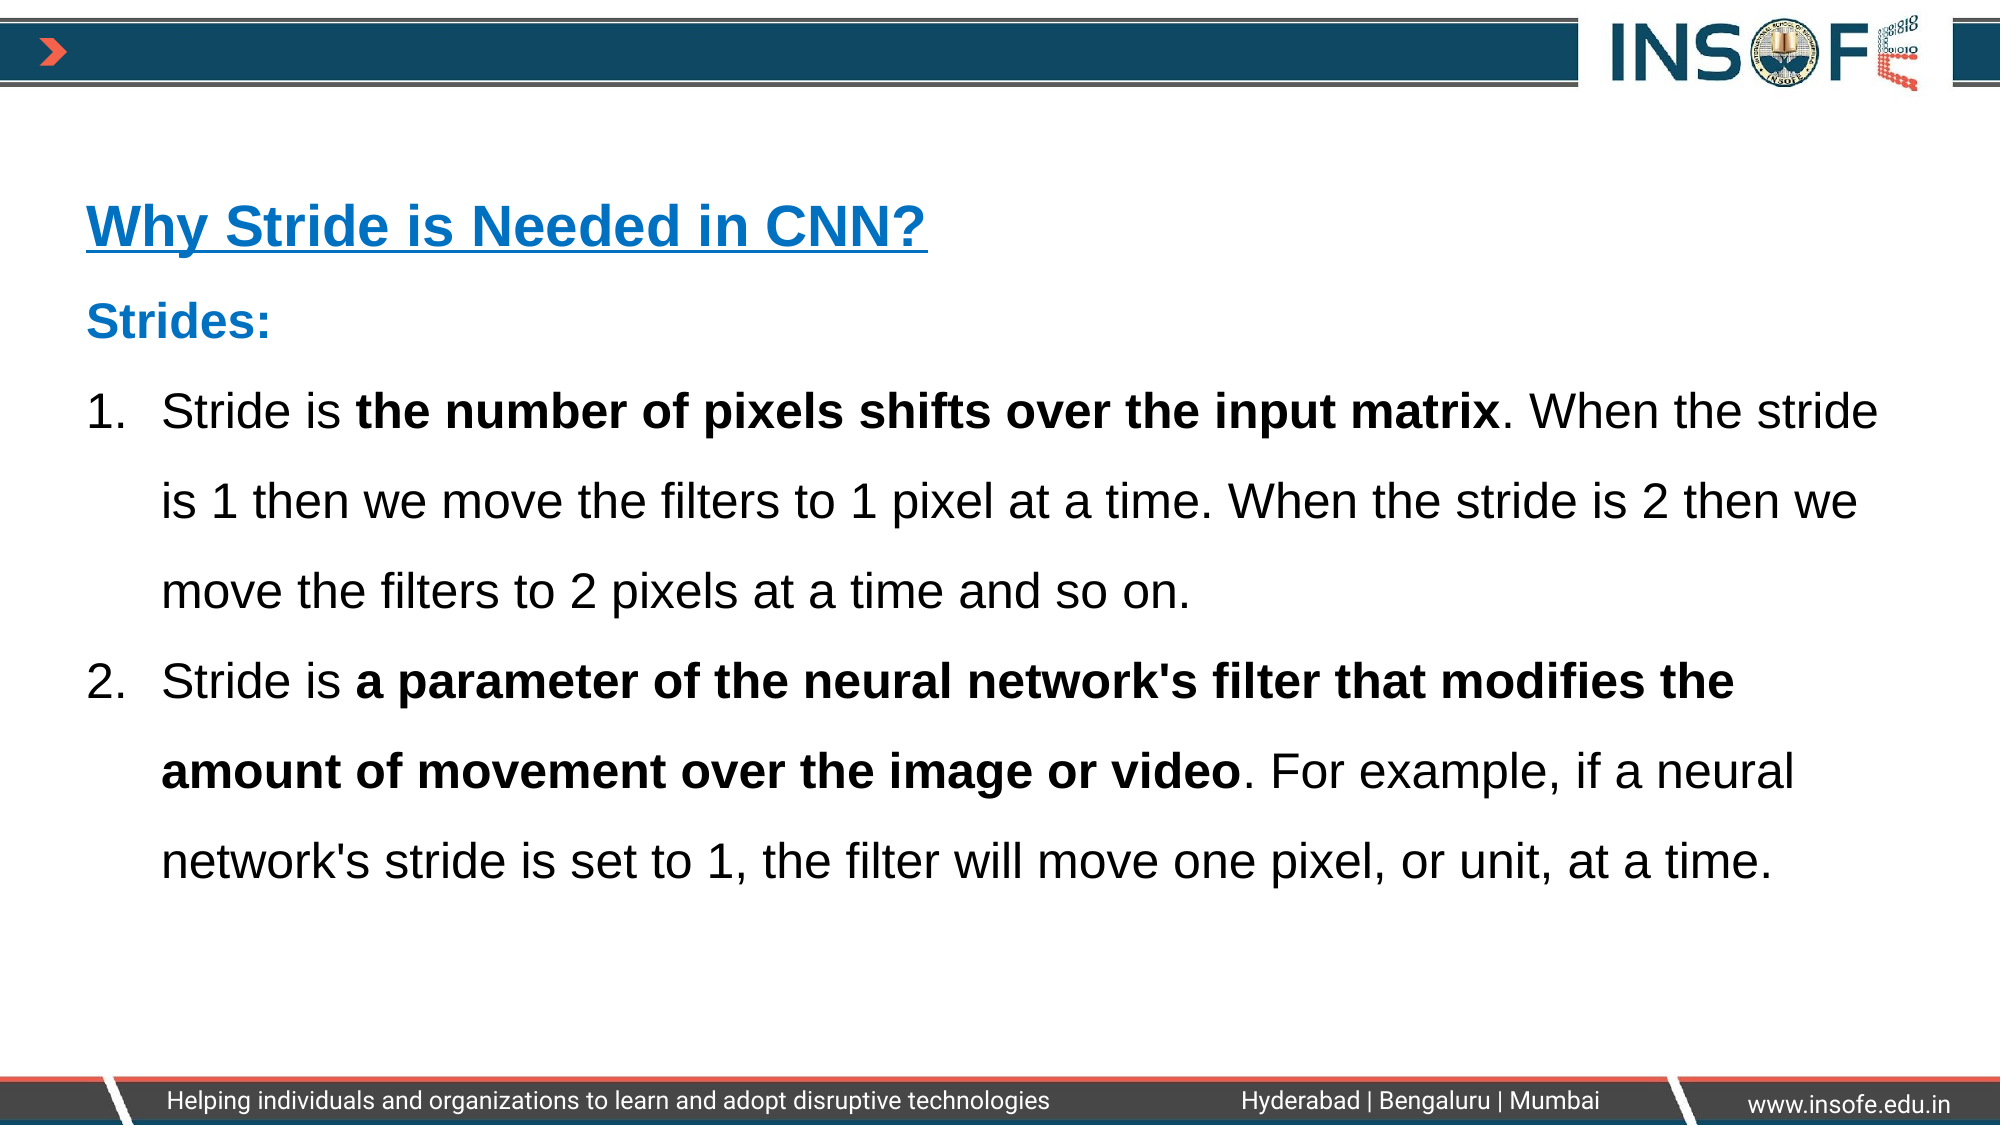

#
Why Stride is Needed in CNN?
Strides:
Stride is the number of pixels shifts over the input matrix. When the stride is 1 then we move the filters to 1 pixel at a time. When the stride is 2 then we move the filters to 2 pixels at a time and so on.
Stride is a parameter of the neural network's filter that modifies the amount of movement over the image or video. For example, if a neural network's stride is set to 1, the filter will move one pixel, or unit, at a time.